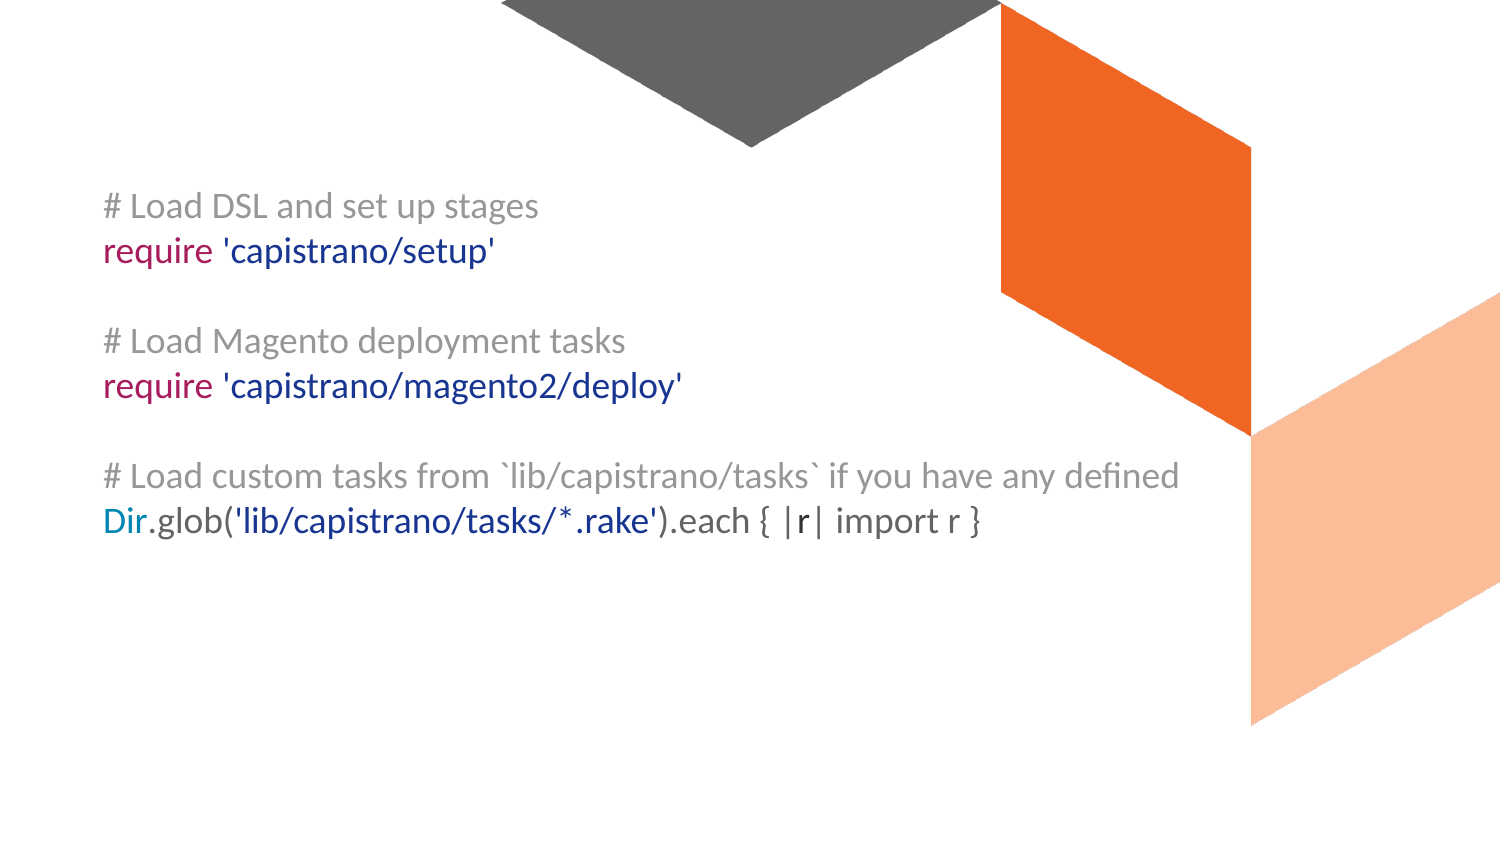

# Load DSL and set up stages
require 'capistrano/setup'

# Load Magento deployment tasks
require 'capistrano/magento2/deploy'

# Load custom tasks from `lib/capistrano/tasks` if you have any defined Dir.glob('lib/capistrano/tasks/*.rake').each { |r| import r }